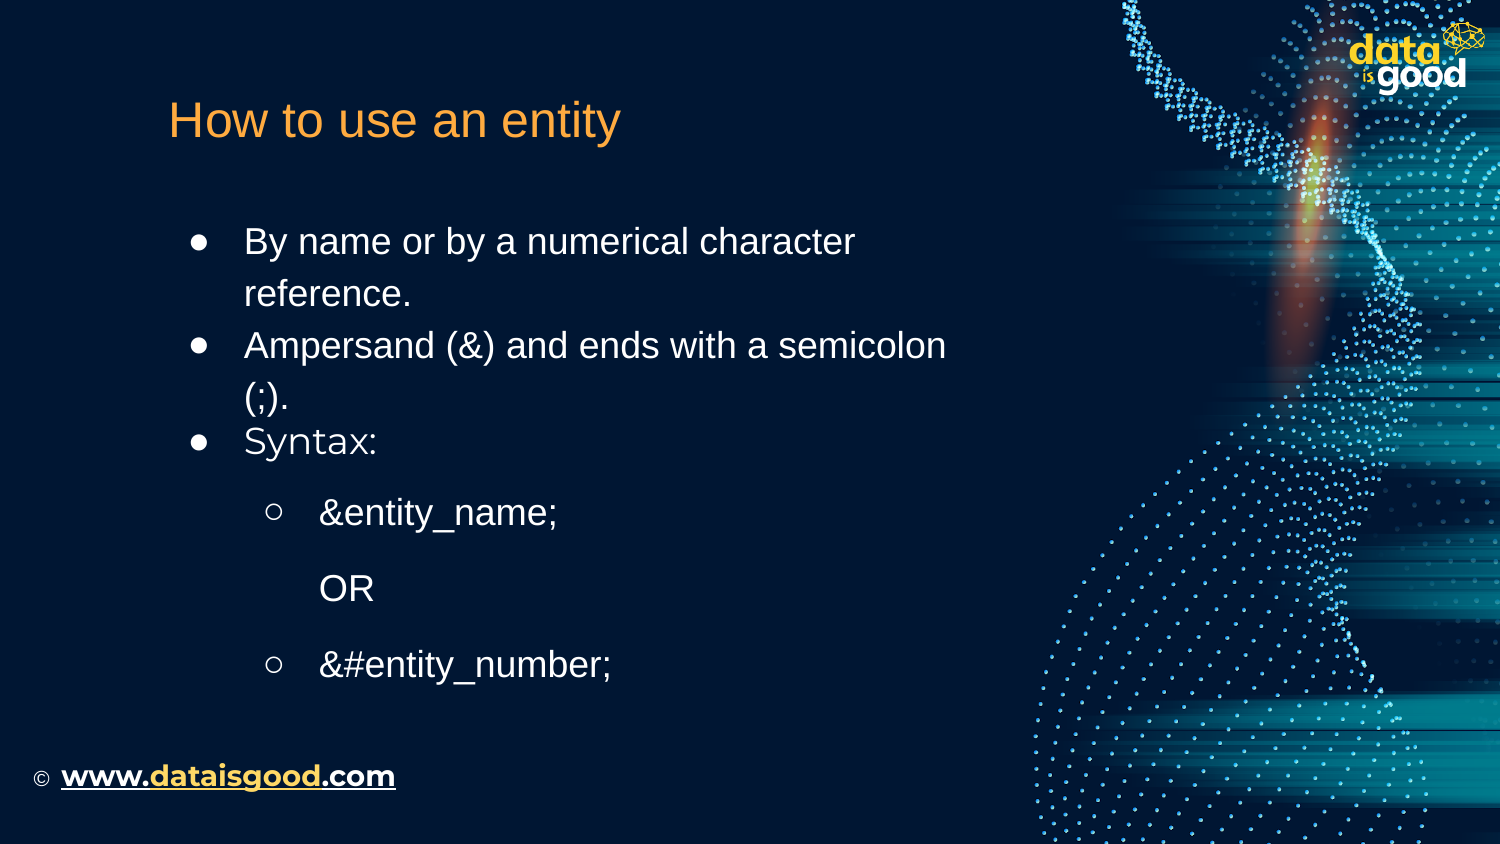

# How to use an entity
By name or by a numerical character reference.
Ampersand (&) and ends with a semicolon (;).
Syntax:
&entity_name;
OR
&#entity_number;